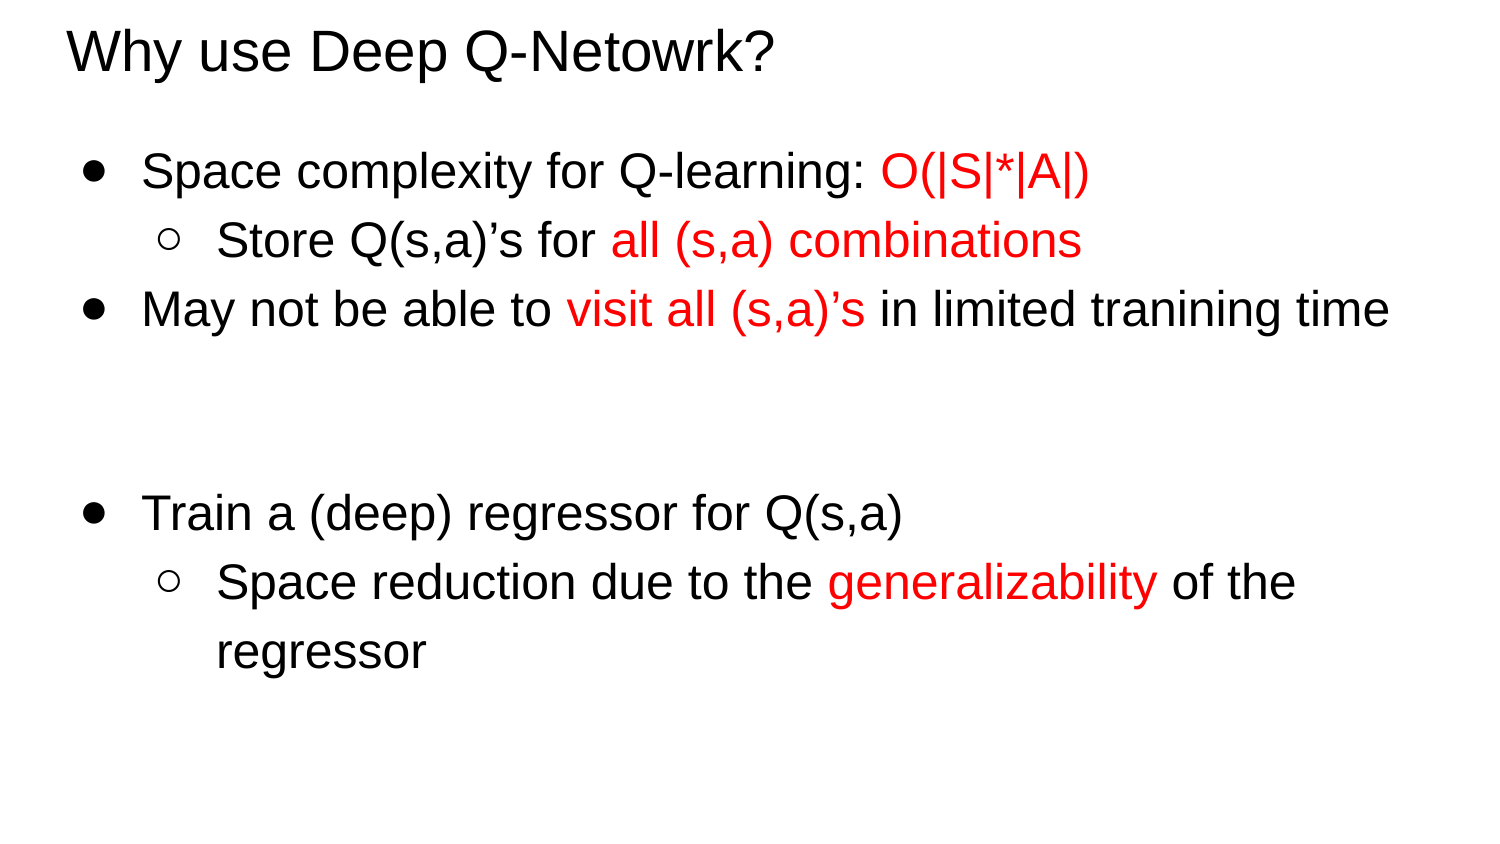

# Why use Deep Q-Netowrk?
Space complexity for Q-learning: O(|S|*|A|)
Store Q(s,a)’s for all (s,a) combinations
May not be able to visit all (s,a)’s in limited tranining time

Train a (deep) regressor for Q(s,a)
Space reduction due to the generalizability of the regressor